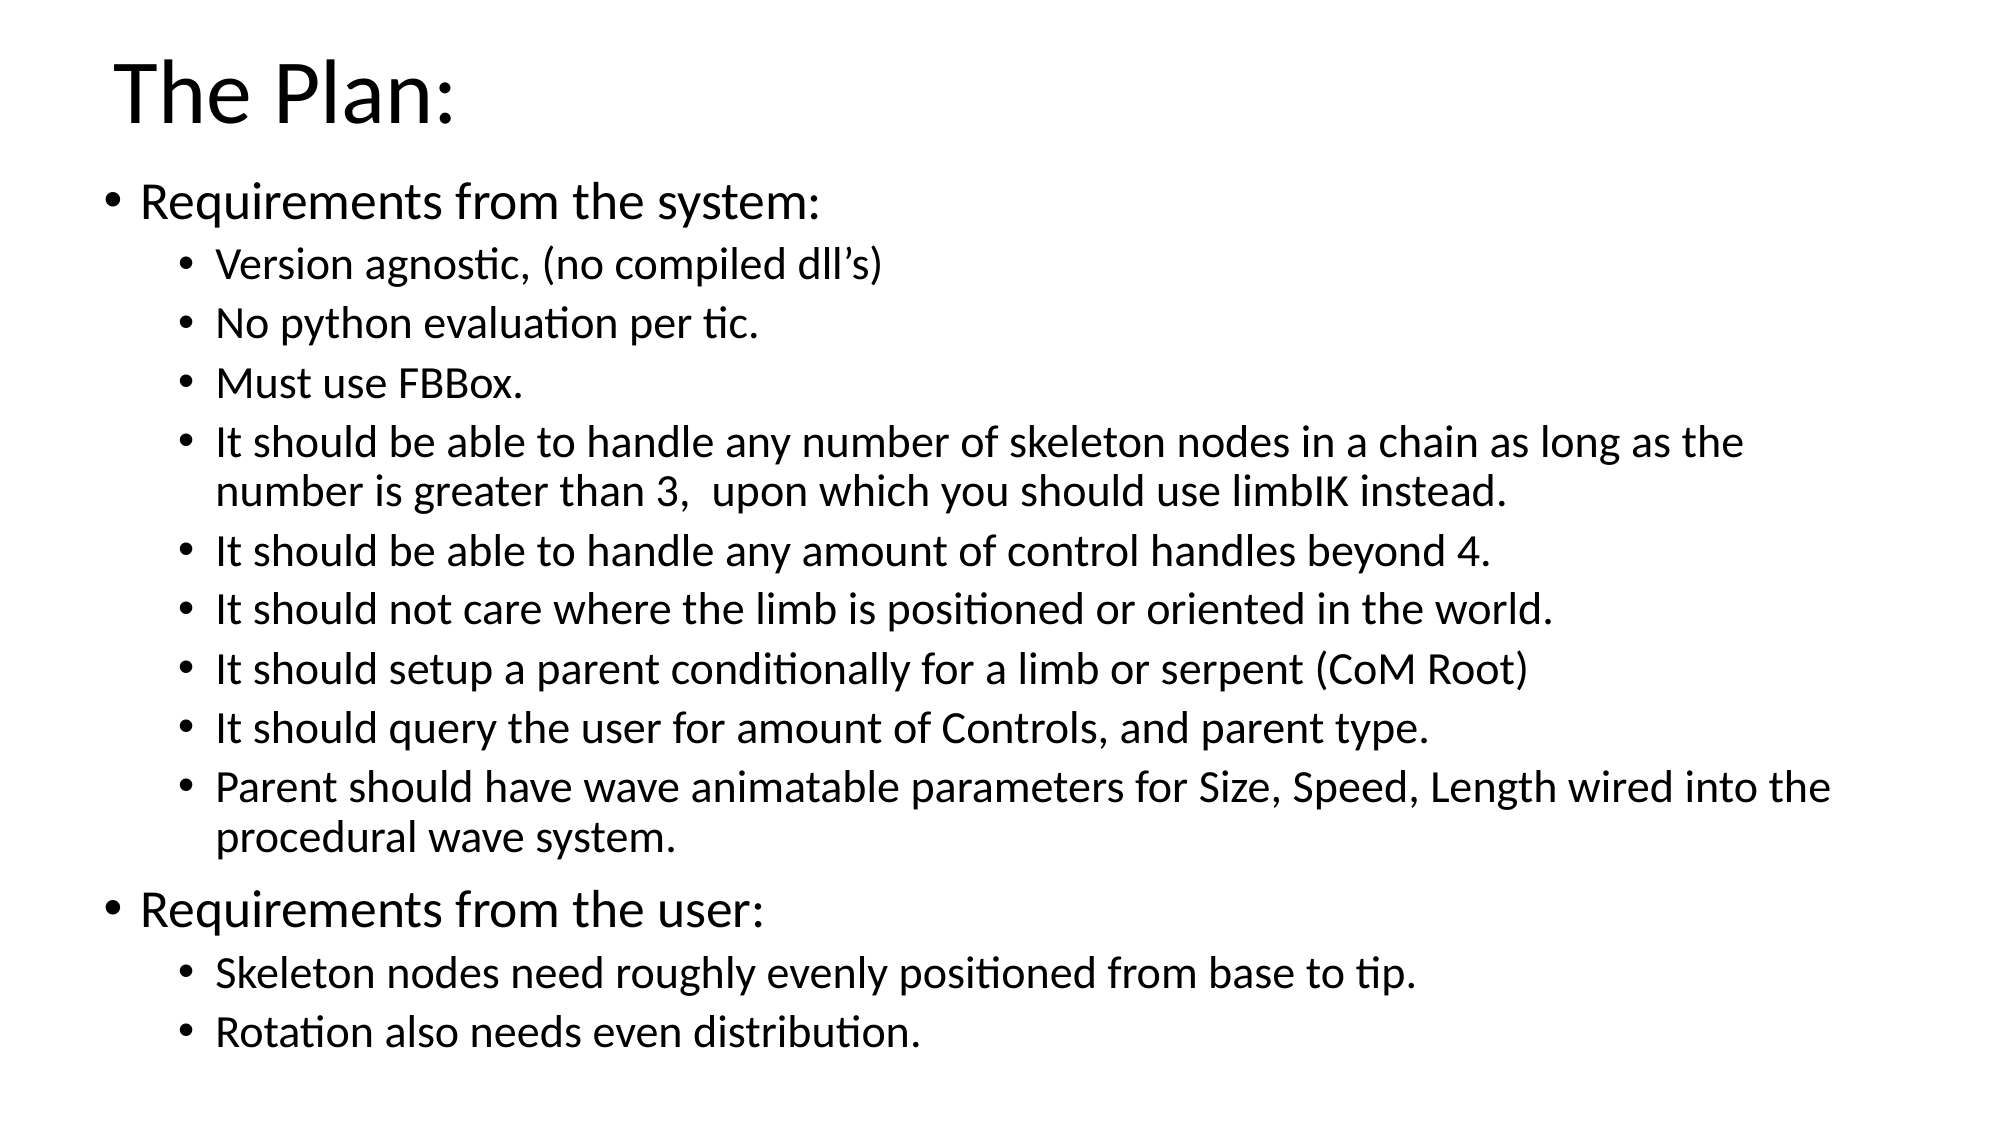

# The Plan:
Requirements from the system:
Version agnostic, (no compiled dll’s)
No python evaluation per tic.
Must use FBBox.
It should be able to handle any number of skeleton nodes in a chain as long as the number is greater than 3,  upon which you should use limbIK instead.
It should be able to handle any amount of control handles beyond 4.
It should not care where the limb is positioned or oriented in the world.
It should setup a parent conditionally for a limb or serpent (CoM Root)
It should query the user for amount of Controls, and parent type.
Parent should have wave animatable parameters for Size, Speed, Length wired into the procedural wave system.
Requirements from the user:
Skeleton nodes need roughly evenly positioned from base to tip.
Rotation also needs even distribution.